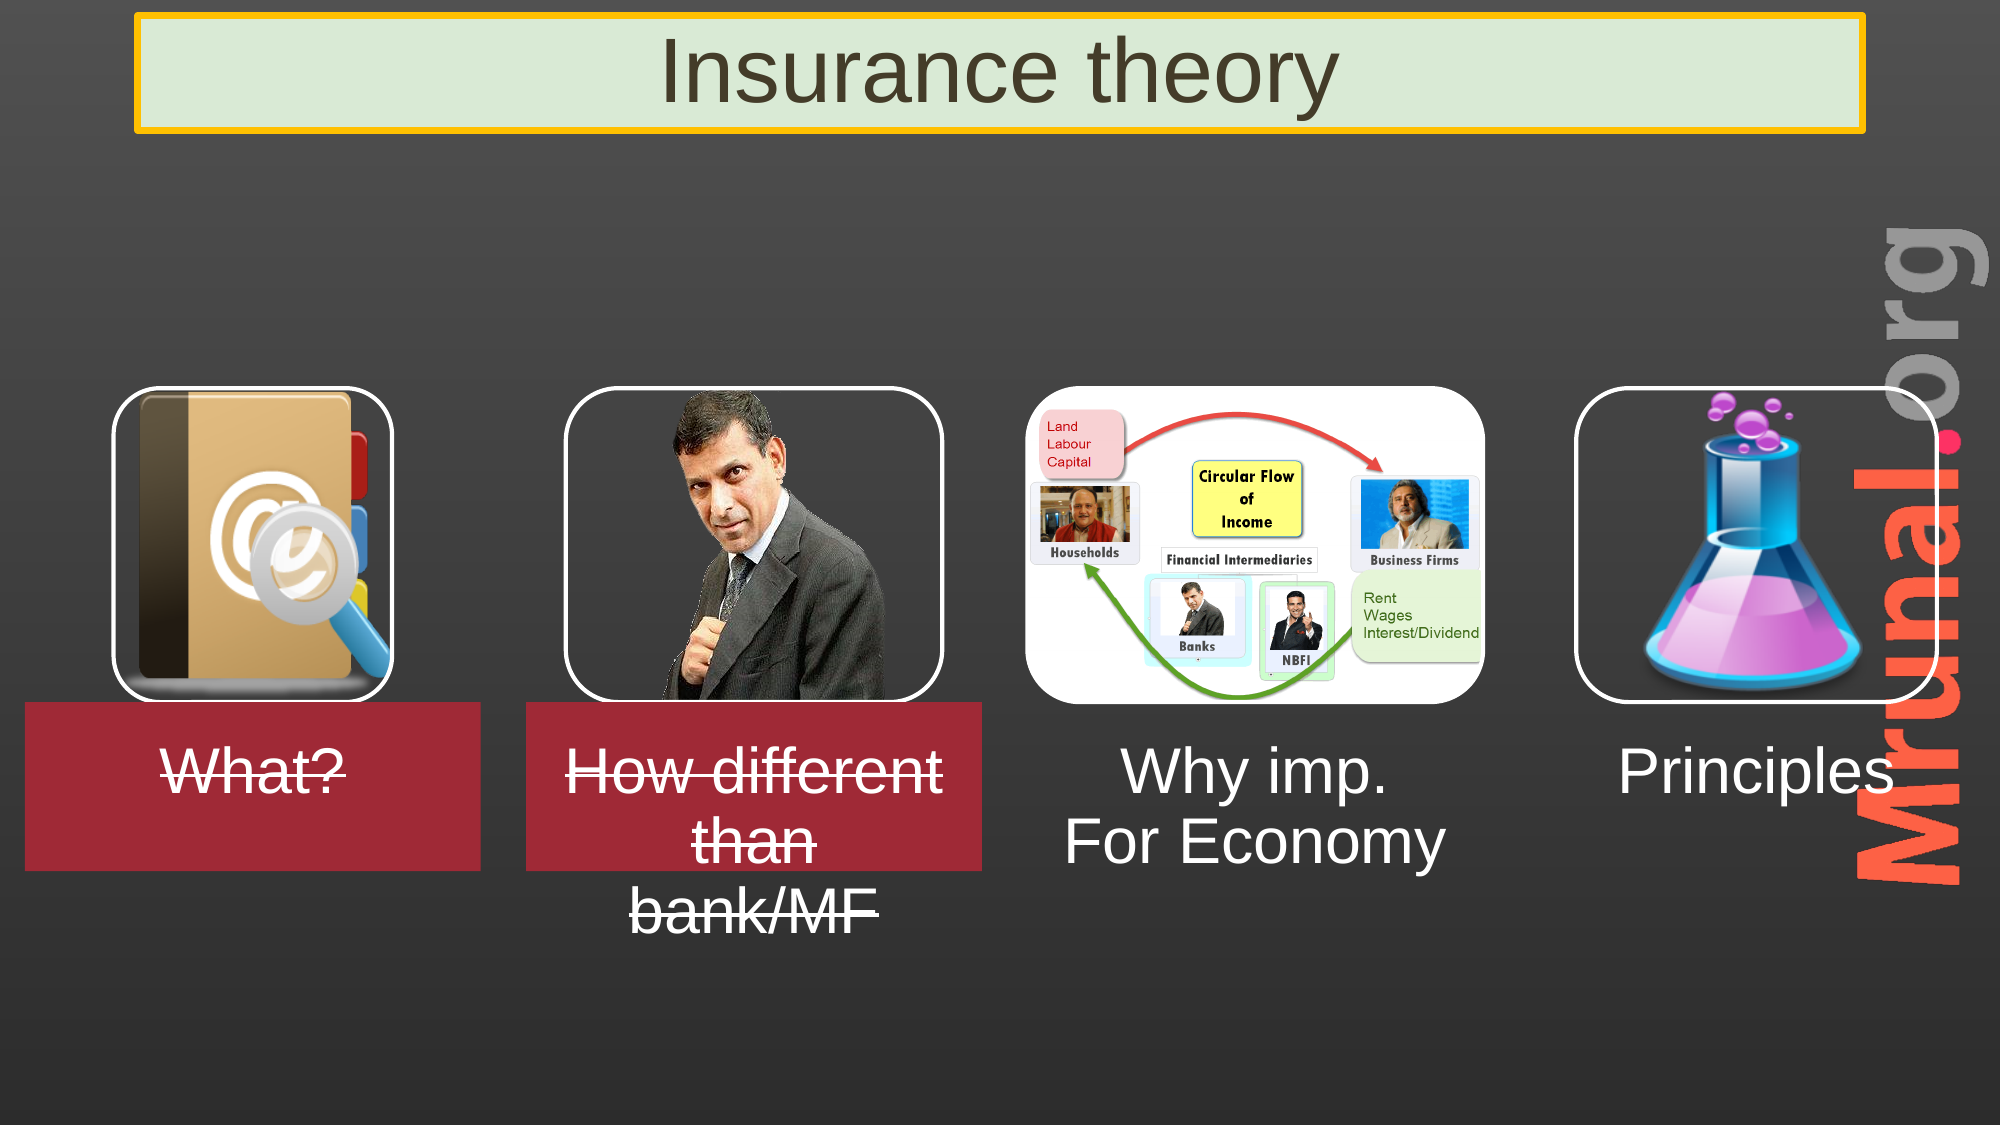

# Insurance theory
What?
How different than bank/MF
Why imp. For Economy
Principles